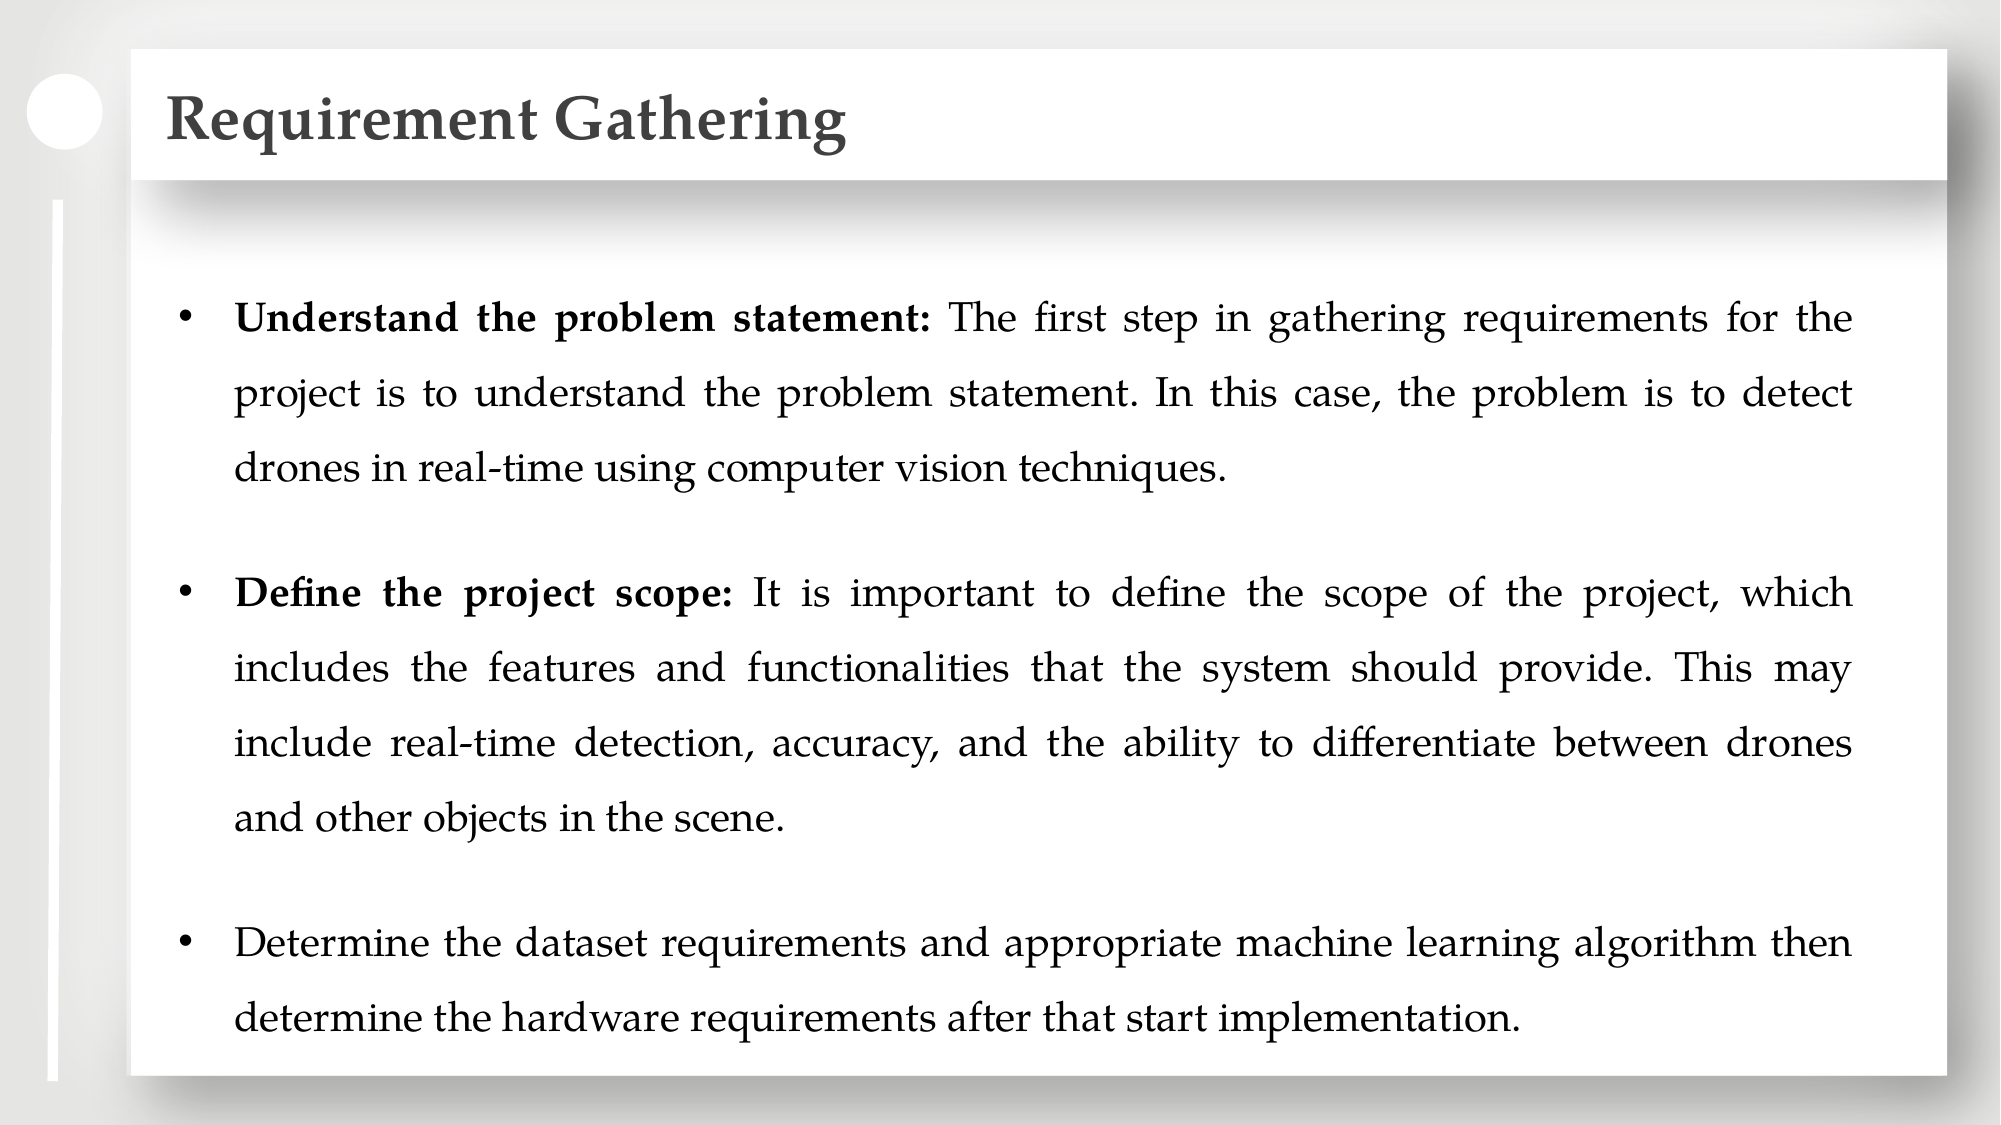

Requirement Gathering

Understand the problem statement: The first step in gathering requirements for the project is to understand the problem statement. In this case, the problem is to detect drones in real-time using computer vision techniques.

Define the project scope: It is important to define the scope of the project, which includes the features and functionalities that the system should provide. This may include real-time detection, accuracy, and the ability to differentiate between drones and other objects in the scene.

Determine the dataset requirements and appropriate machine learning algorithm then determine the hardware requirements after that start implementation.